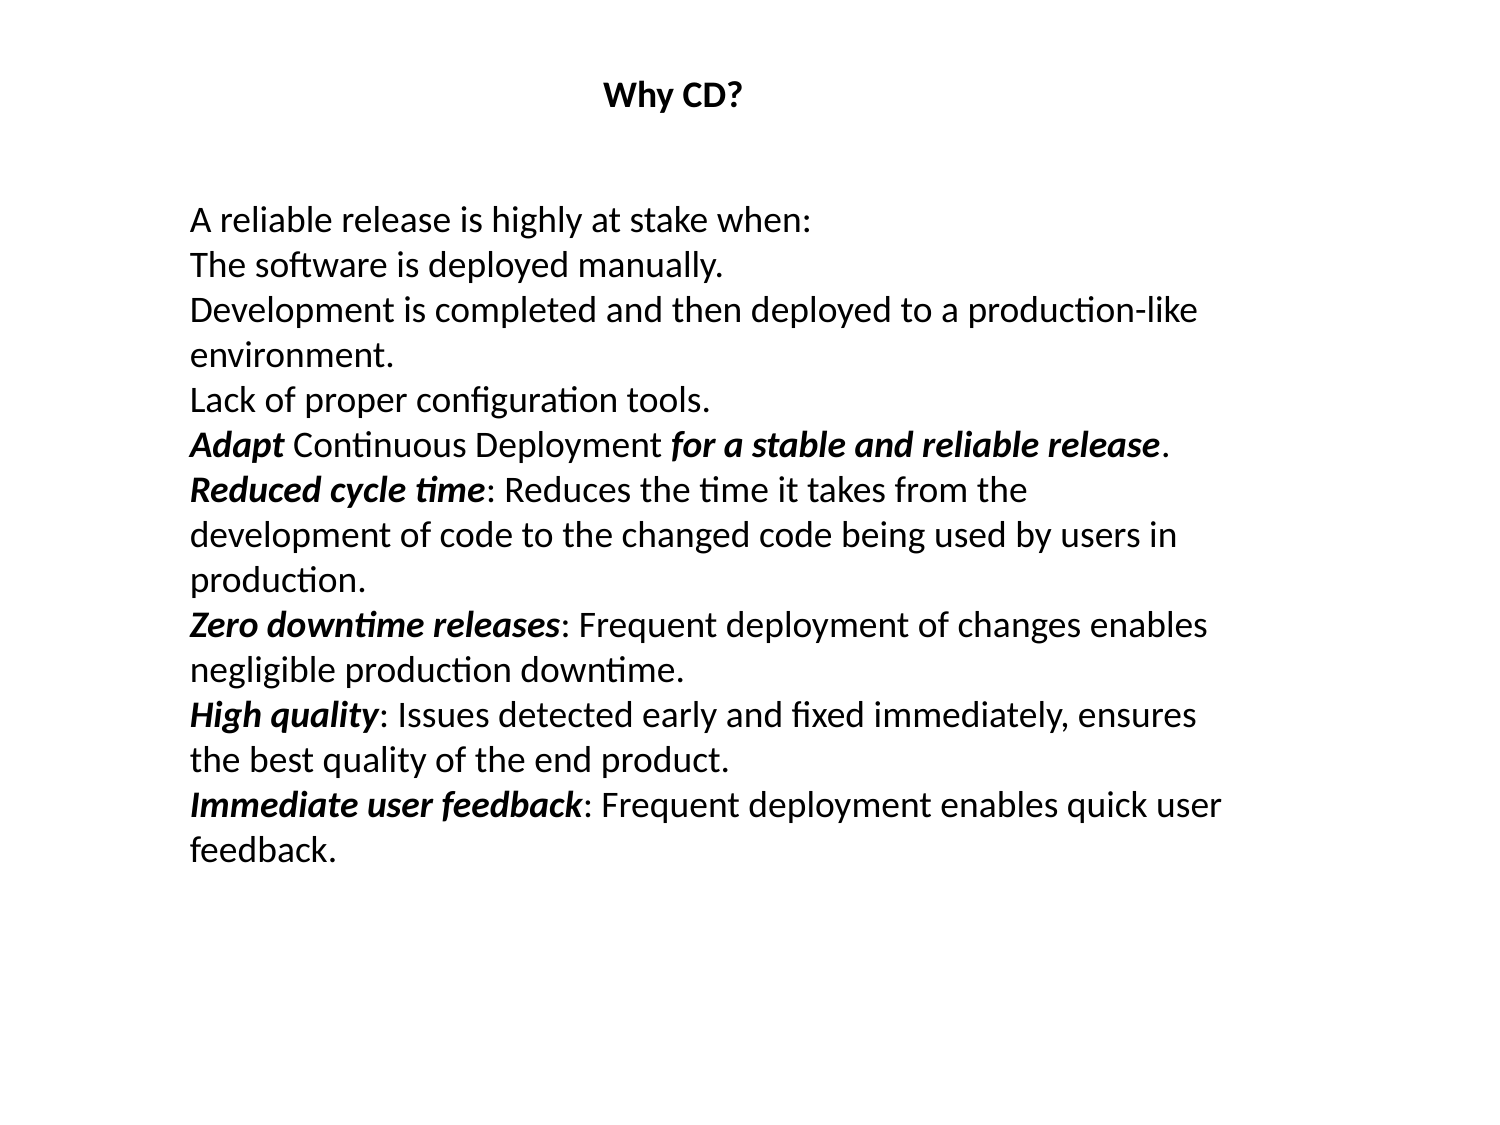

Why CD?
A reliable release is highly at stake when:
The software is deployed manually.
Development is completed and then deployed to a production-like environment.
Lack of proper configuration tools.
Adapt Continuous Deployment for a stable and reliable release.
Reduced cycle time: Reduces the time it takes from the development of code to the changed code being used by users in production.
Zero downtime releases: Frequent deployment of changes enables negligible production downtime.
High quality: Issues detected early and fixed immediately, ensures the best quality of the end product.
Immediate user feedback: Frequent deployment enables quick user feedback.